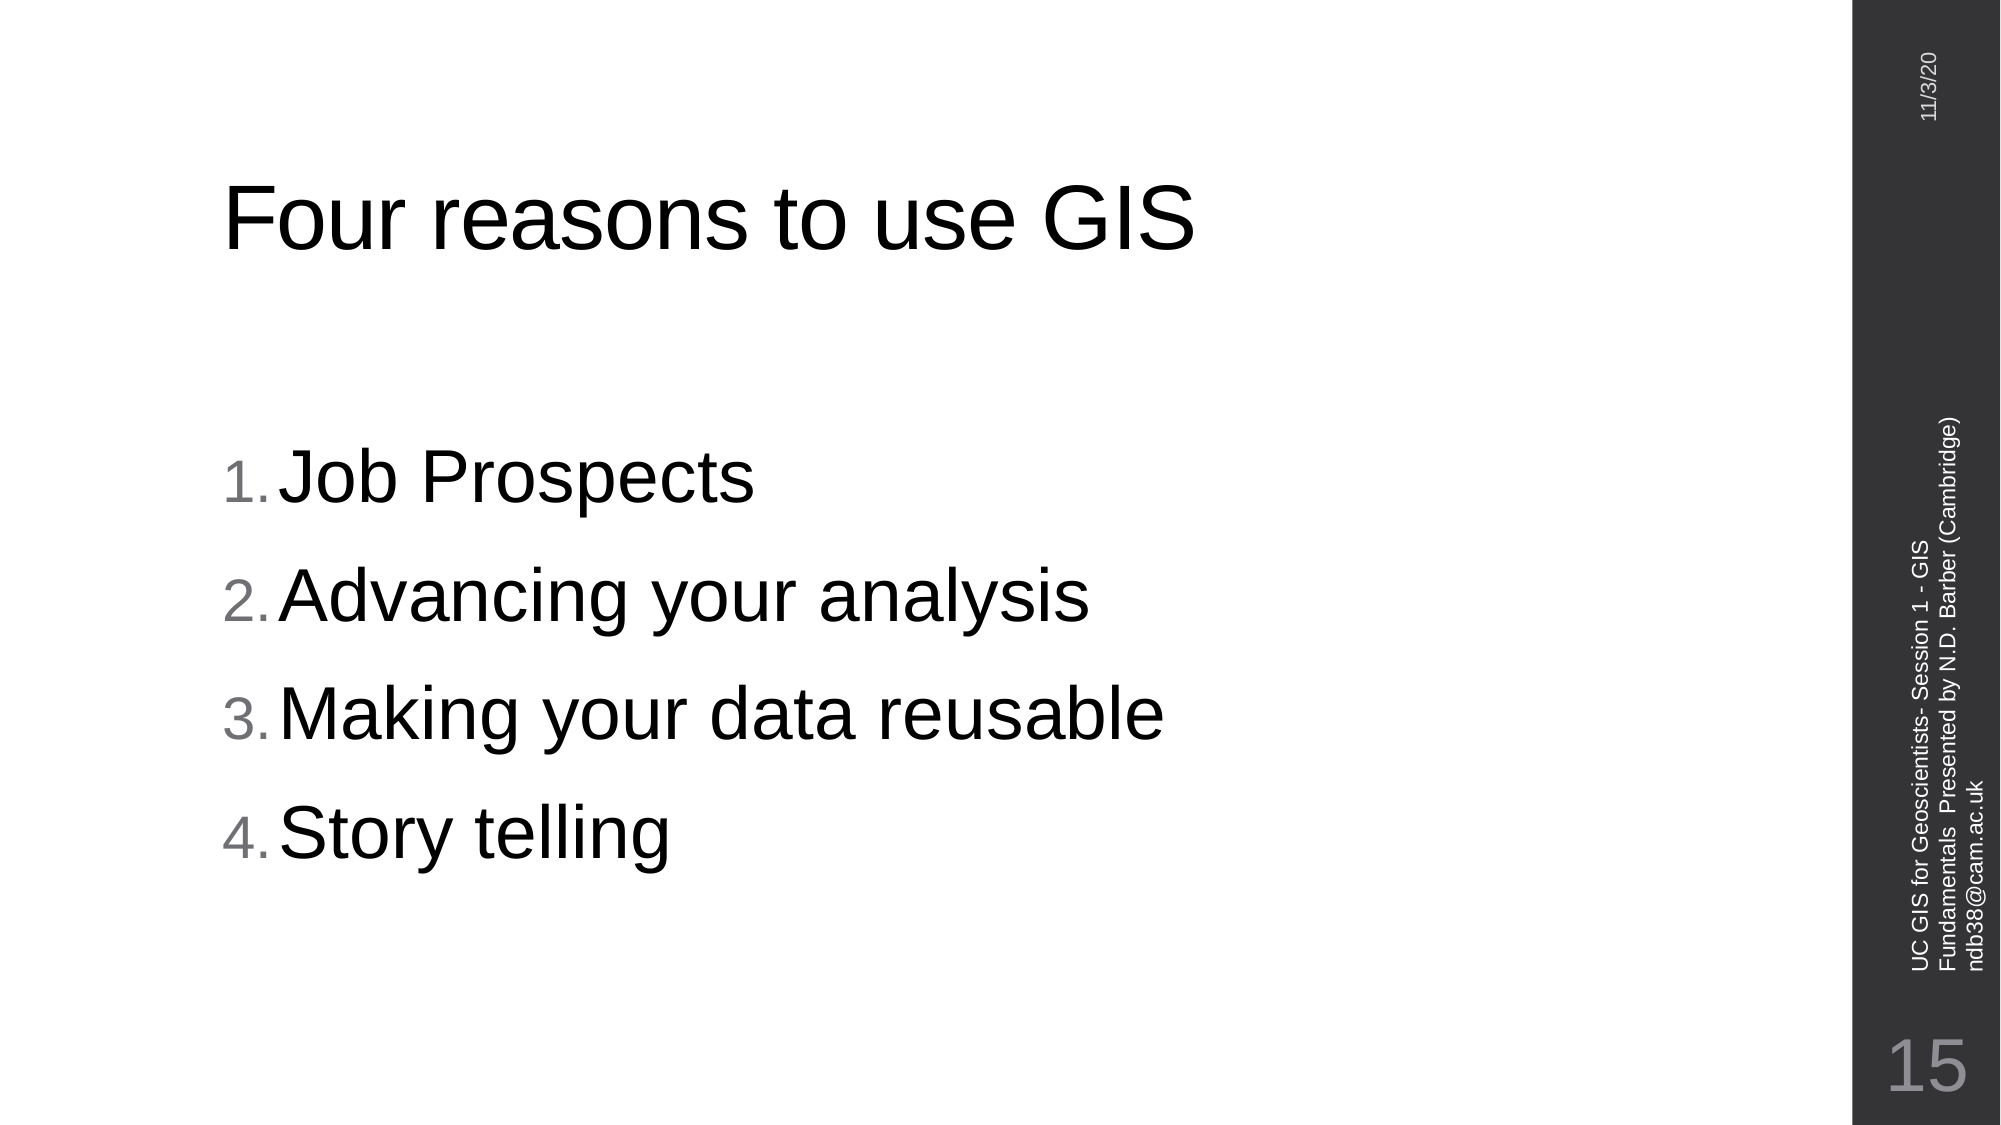

# Four reasons to use GIS
11/3/20
Job Prospects
Advancing your analysis
Making your data reusable
Story telling
UC GIS for Geoscientists- Session 1 - GIS Fundamentals  Presented by N.D. Barber (Cambridge) ndb38@cam.ac.uk
15